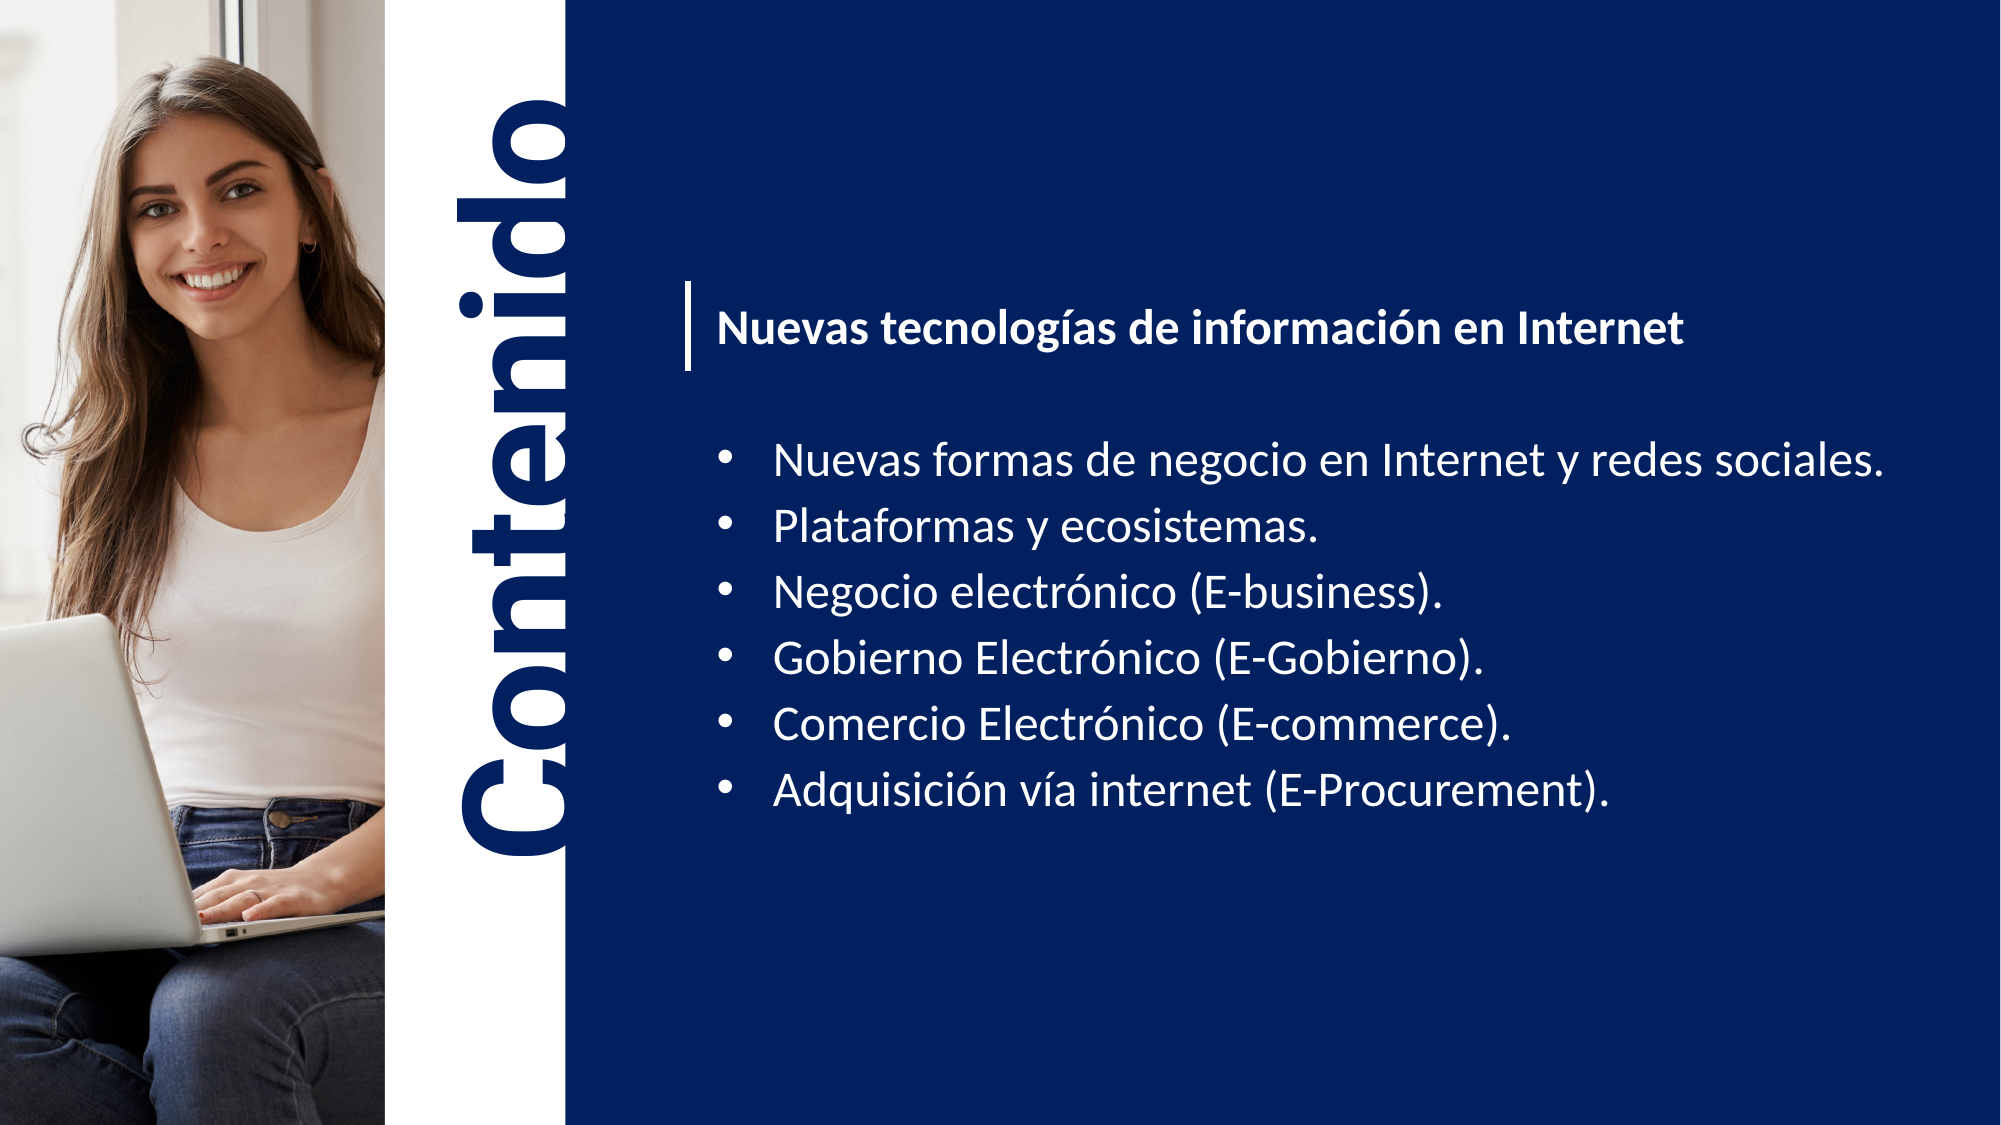

Nuevas tecnologías de información en Internet

Nuevas formas de negocio en Internet y redes sociales.
Plataformas y ecosistemas.
Negocio electrónico (E-business).
Gobierno Electrónico (E-Gobierno).
Comercio Electrónico (E-commerce).
Adquisición vía internet (E-Procurement).